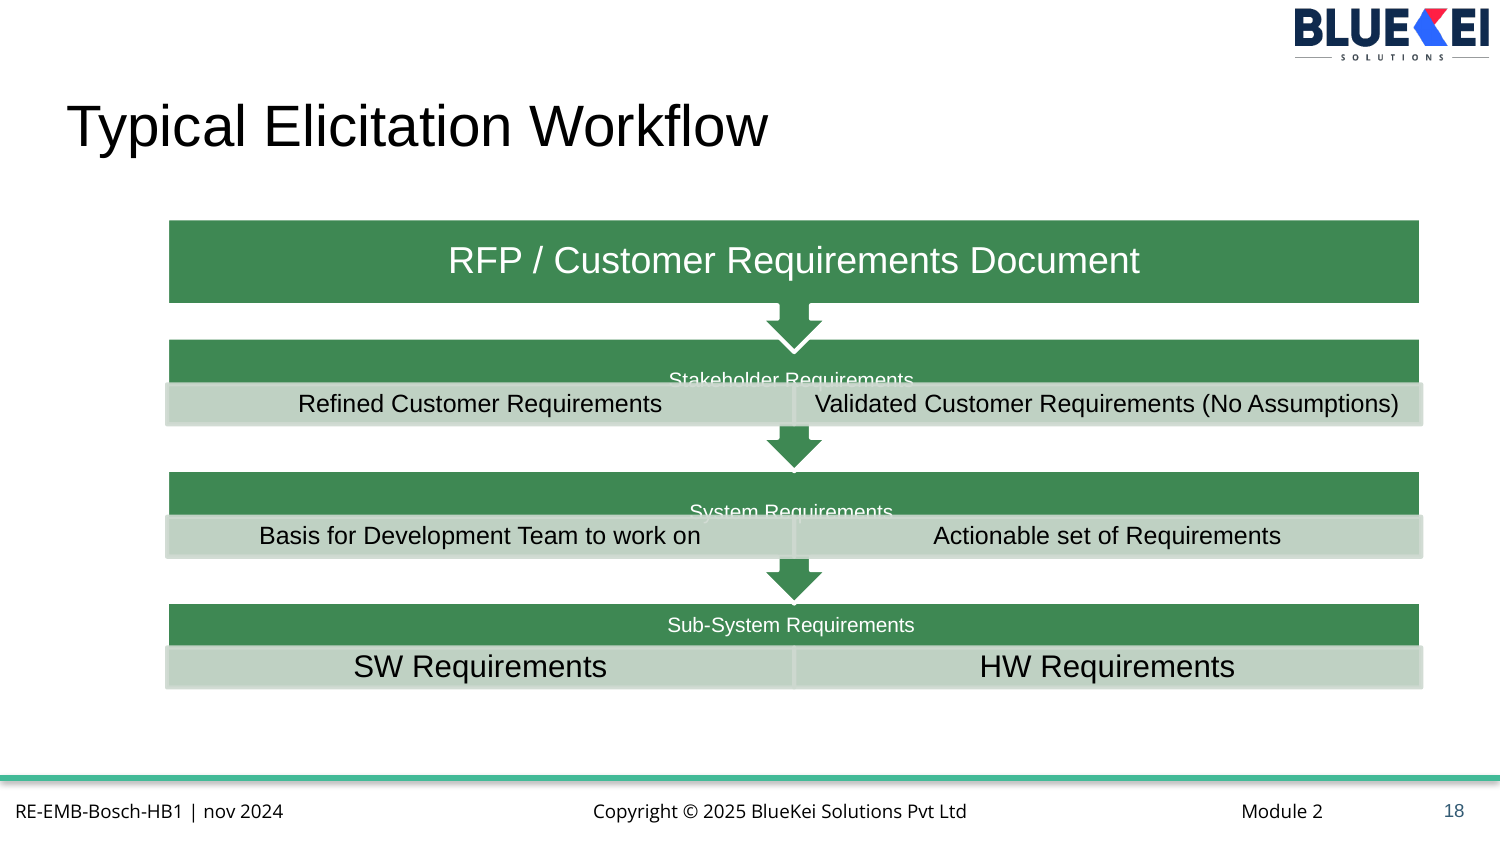

# Typical Elicitation Workflow
Sub-System Requirements
SW Requirements
HW Requirements
System Requirements
Basis for Development Team to work on
Actionable set of Requirements
Stakeholder Requirements
Refined Customer Requirements
Validated Customer Requirements (No Assumptions)
RFP / Customer Requirements Document
18